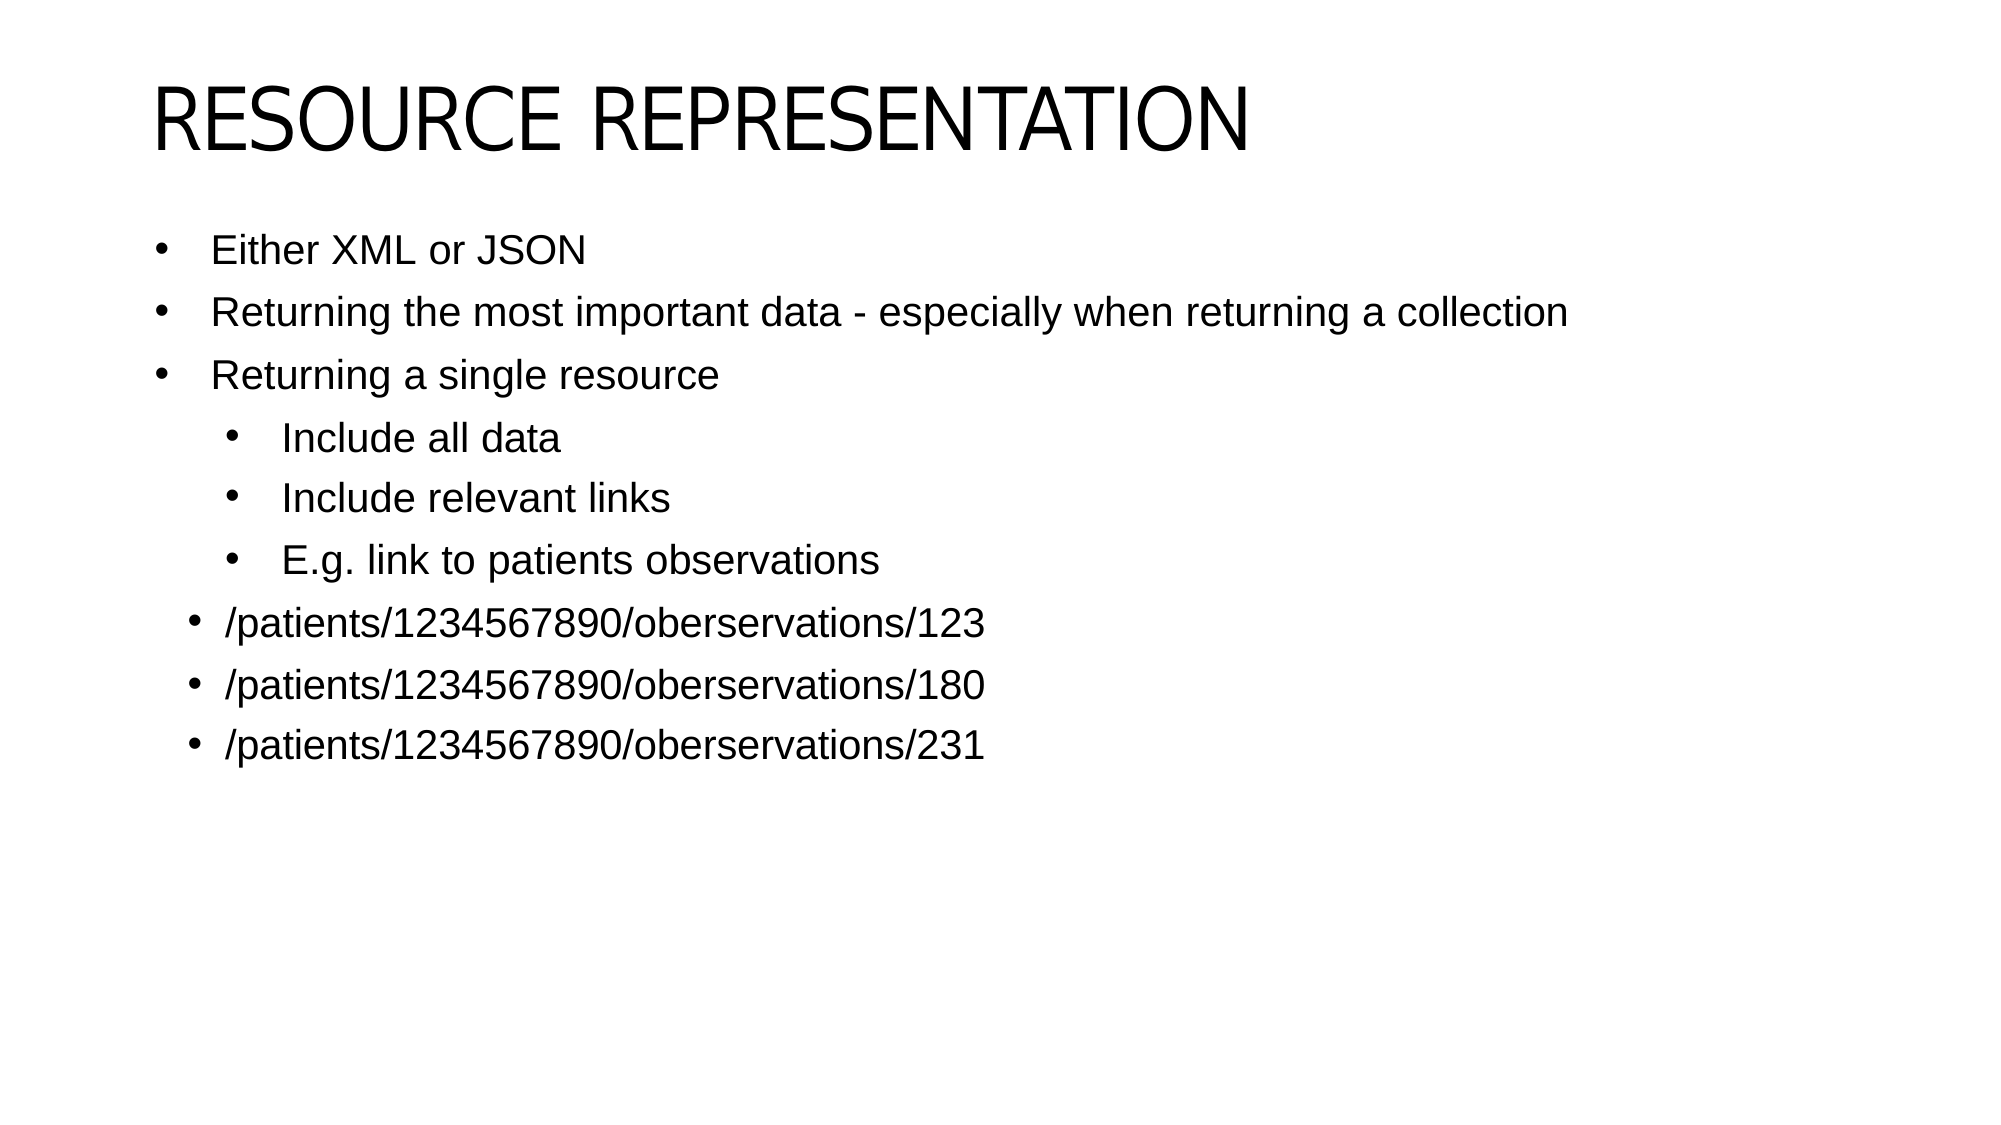

# RESOURCE REPRESENTATION
Either XML or JSON
Returning the most important data - especially when returning a collection
Returning a single resource
Include all data
Include relevant links
E.g. link to patients observations
/patients/1234567890/oberservations/123
/patients/1234567890/oberservations/180
/patients/1234567890/oberservations/231